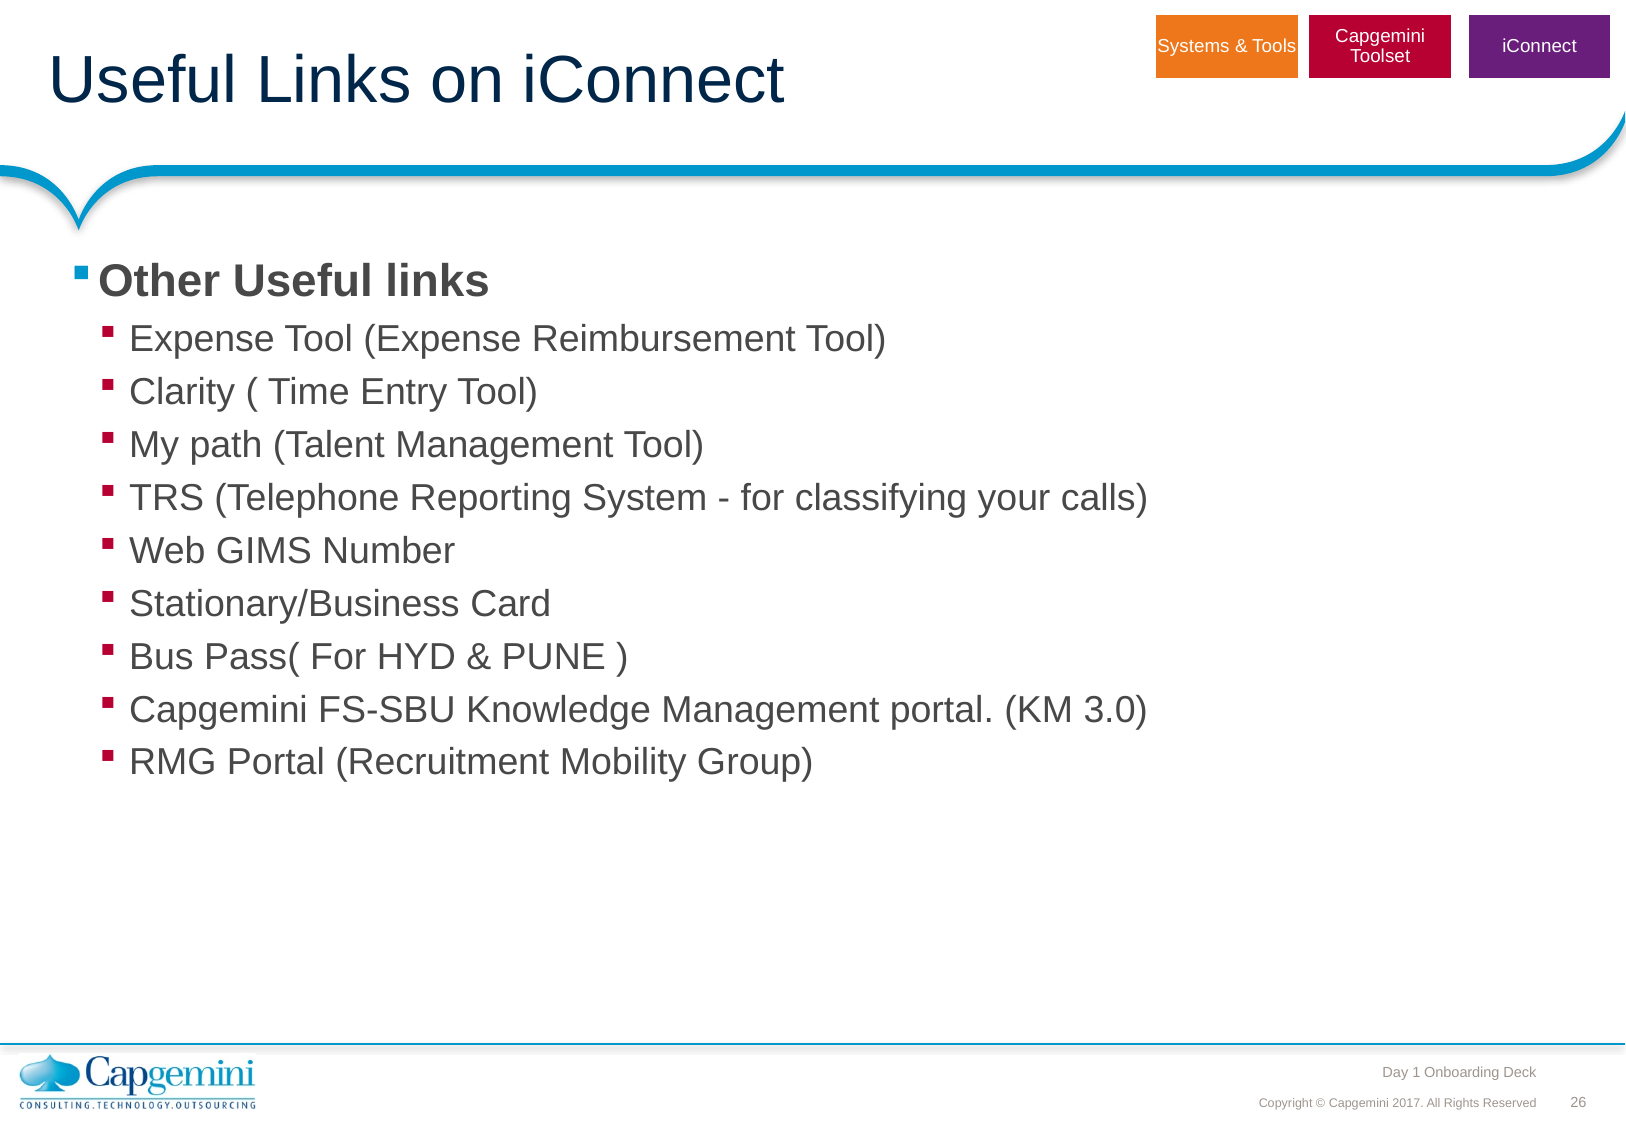

# Useful Links on iConnect

Systems & Tools

Capgemini Toolset

iConnect
Other Useful links
Expense Tool (Expense Reimbursement Tool)
Clarity ( Time Entry Tool)
My path (Talent Management Tool)
TRS (Telephone Reporting System - for classifying your calls)
Web GIMS Number
Stationary/Business Card
Bus Pass( For HYD & PUNE )
Capgemini FS-SBU Knowledge Management portal. (KM 3.0)
RMG Portal (Recruitment Mobility Group)